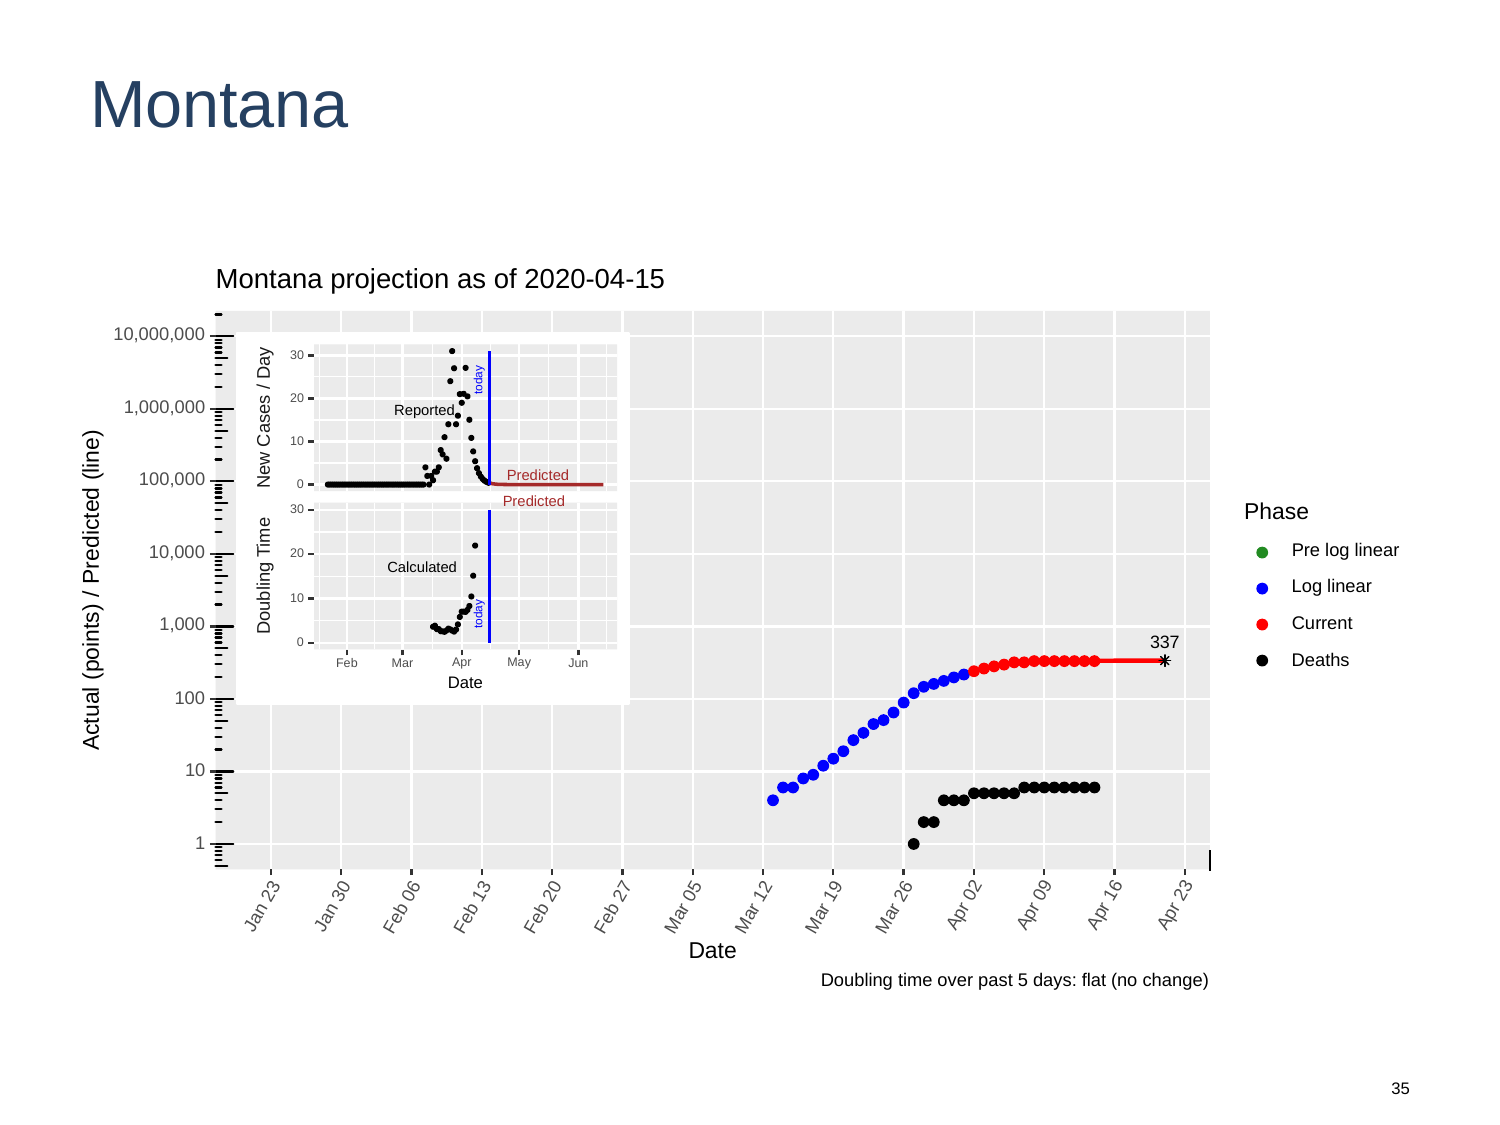

# Montana

Montana projection as of 2020-04-15

10,000,000

30

today

20

1,000,000

Reported

New Cases / Day

10

Predicted

100,000

0

Predicted

Phase
30

Pre log linear

10,000

20

Calculated

Doubling Time

Log linear
Actual (points) / Predicted (line)

10

today

1,000
Current

337

0

Deaths

May

Apr

Jun
Feb
Mar

Date

100

10

1

Apr 02
Apr 09
Apr 16
Apr 23
Jan 23
Jan 30
Mar 05
Mar 19
Mar 26
Feb 13
Mar 12
Feb 06
Feb 20
Feb 27
Date
Doubling time over past 5 days: flat (no change)
35